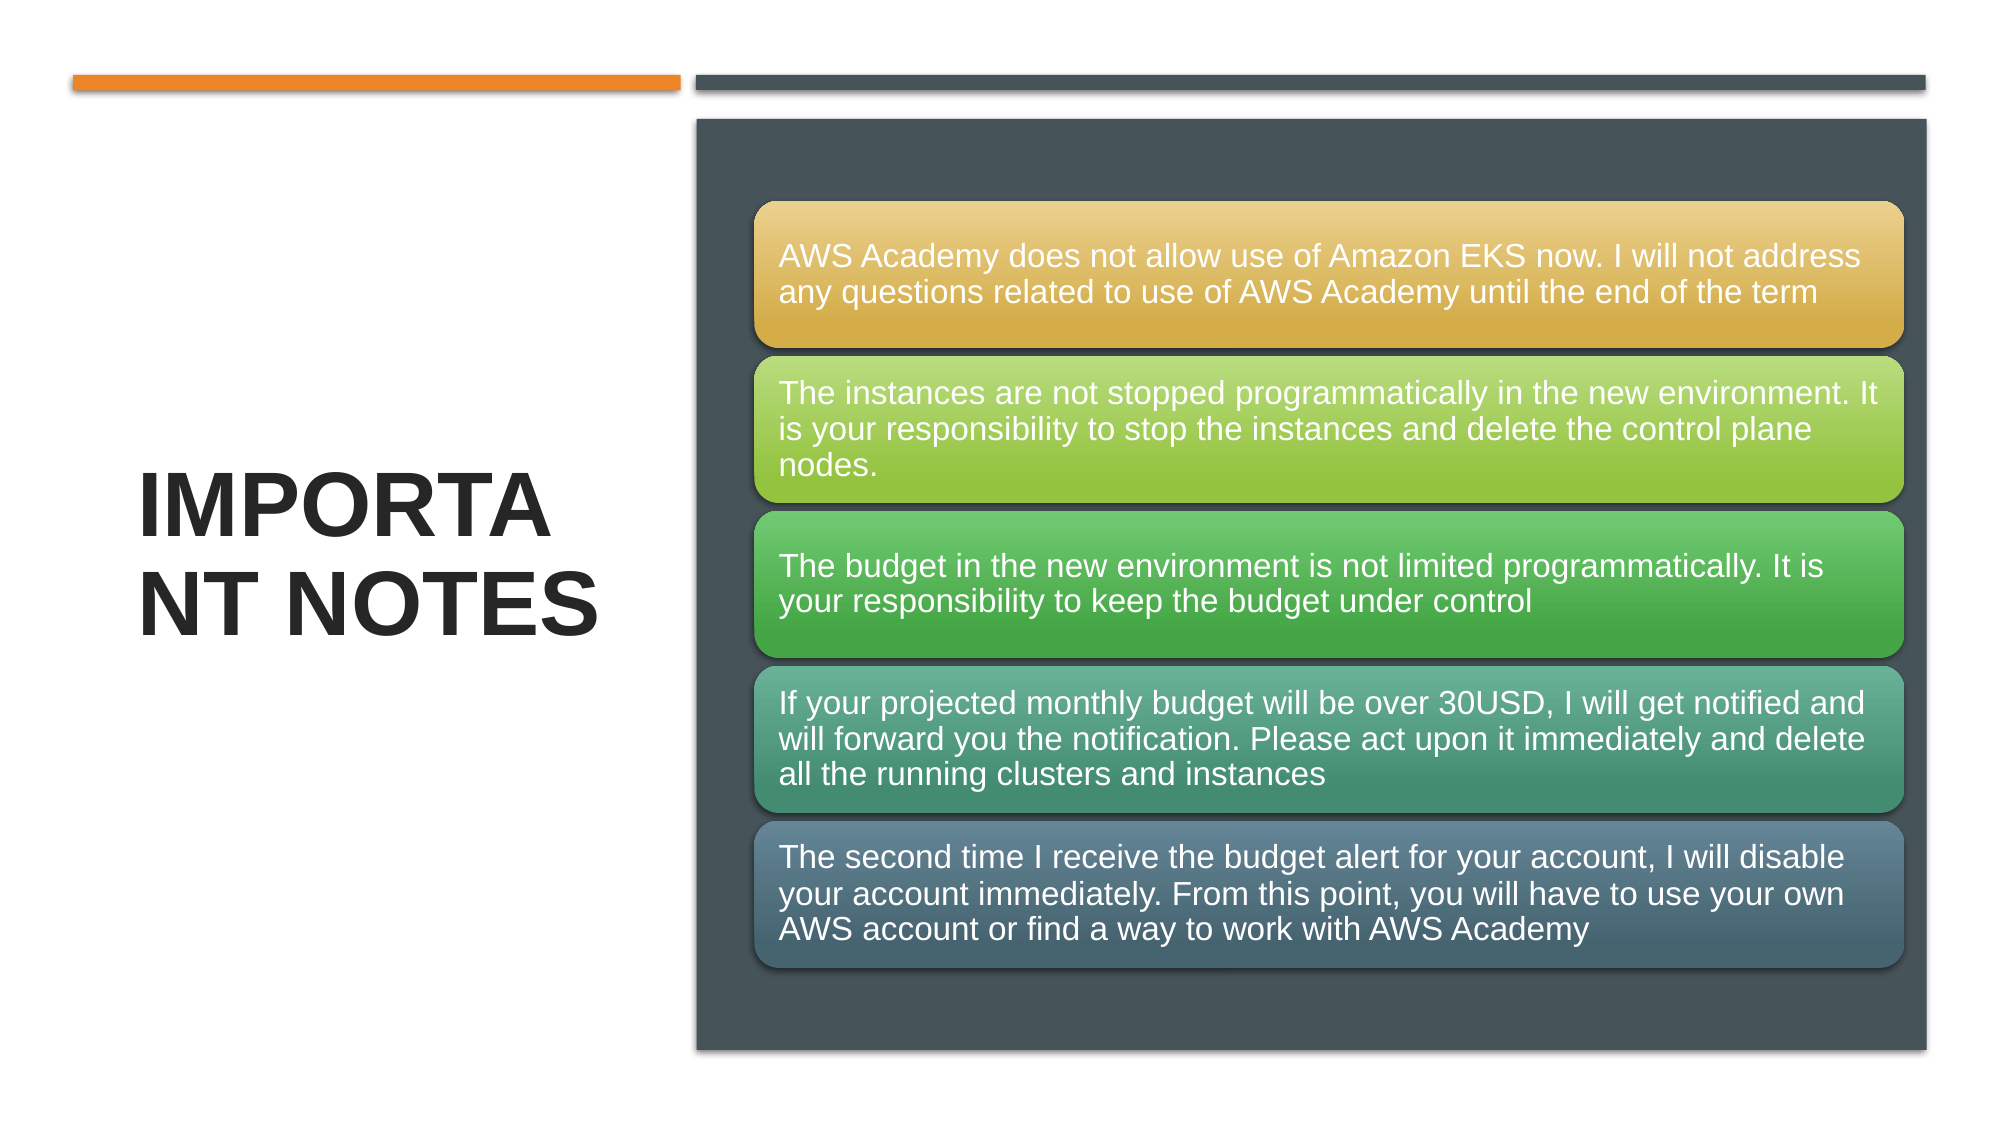

# Important Notes
AWS Academy does not allow use of Amazon EKS now. I will not address any questions related to use of AWS Academy until the end of the term
The instances are not stopped programmatically in the new environment. It is your responsibility to stop the instances and delete the control plane nodes.
The budget in the new environment is not limited programmatically. It is your responsibility to keep the budget under control
If your projected monthly budget will be over 30USD, I will get notified and will forward you the notification. Please act upon it immediately and delete all the running clusters and instances
The second time I receive the budget alert for your account, I will disable your account immediately. From this point, you will have to use your own AWS account or find a way to work with AWS Academy